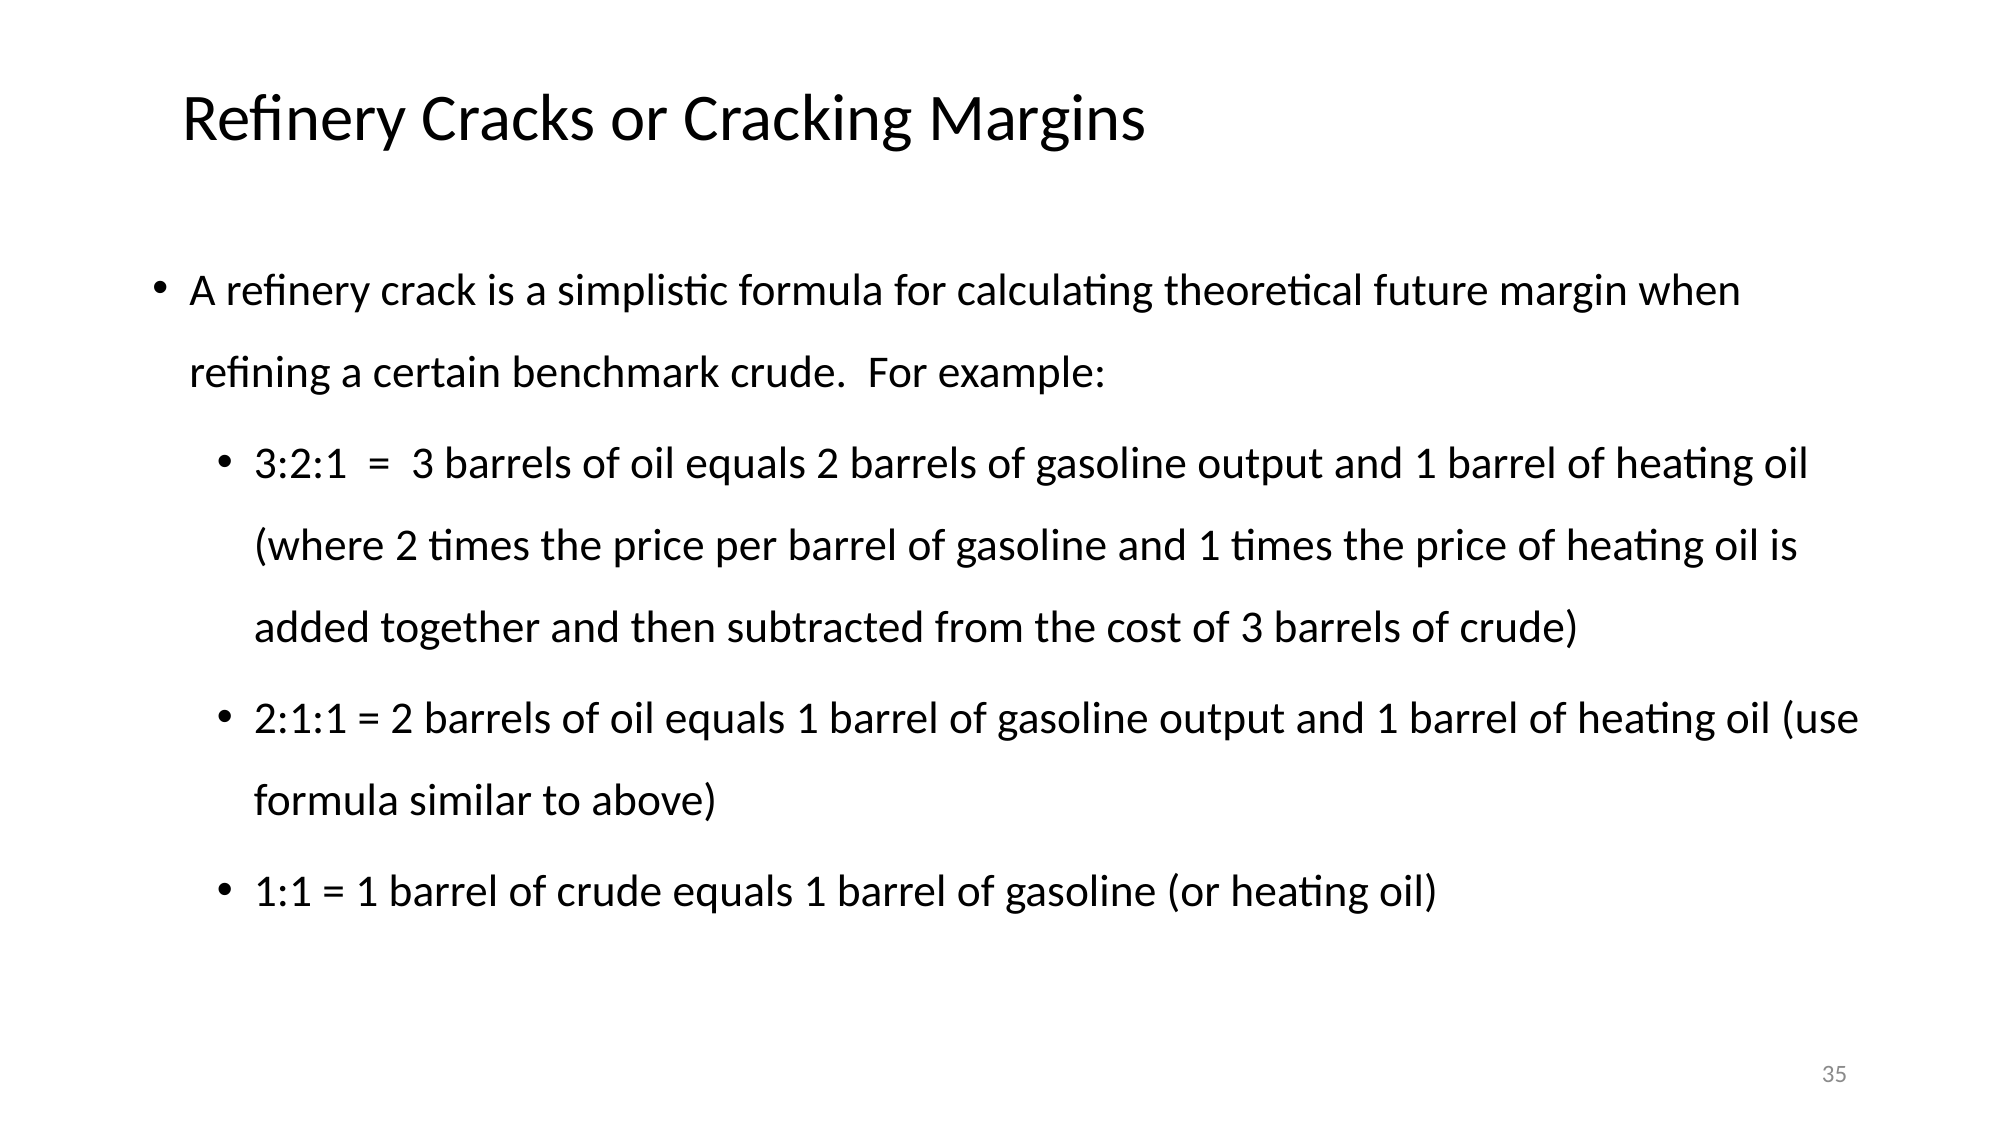

# Refinery Cracks or Cracking Margins
A refinery crack is a simplistic formula for calculating theoretical future margin when refining a certain benchmark crude.  For example:
3:2:1  =  3 barrels of oil equals 2 barrels of gasoline output and 1 barrel of heating oil (where 2 times the price per barrel of gasoline and 1 times the price of heating oil is added together and then subtracted from the cost of 3 barrels of crude)
2:1:1 = 2 barrels of oil equals 1 barrel of gasoline output and 1 barrel of heating oil (use formula similar to above)
1:1 = 1 barrel of crude equals 1 barrel of gasoline (or heating oil)
35